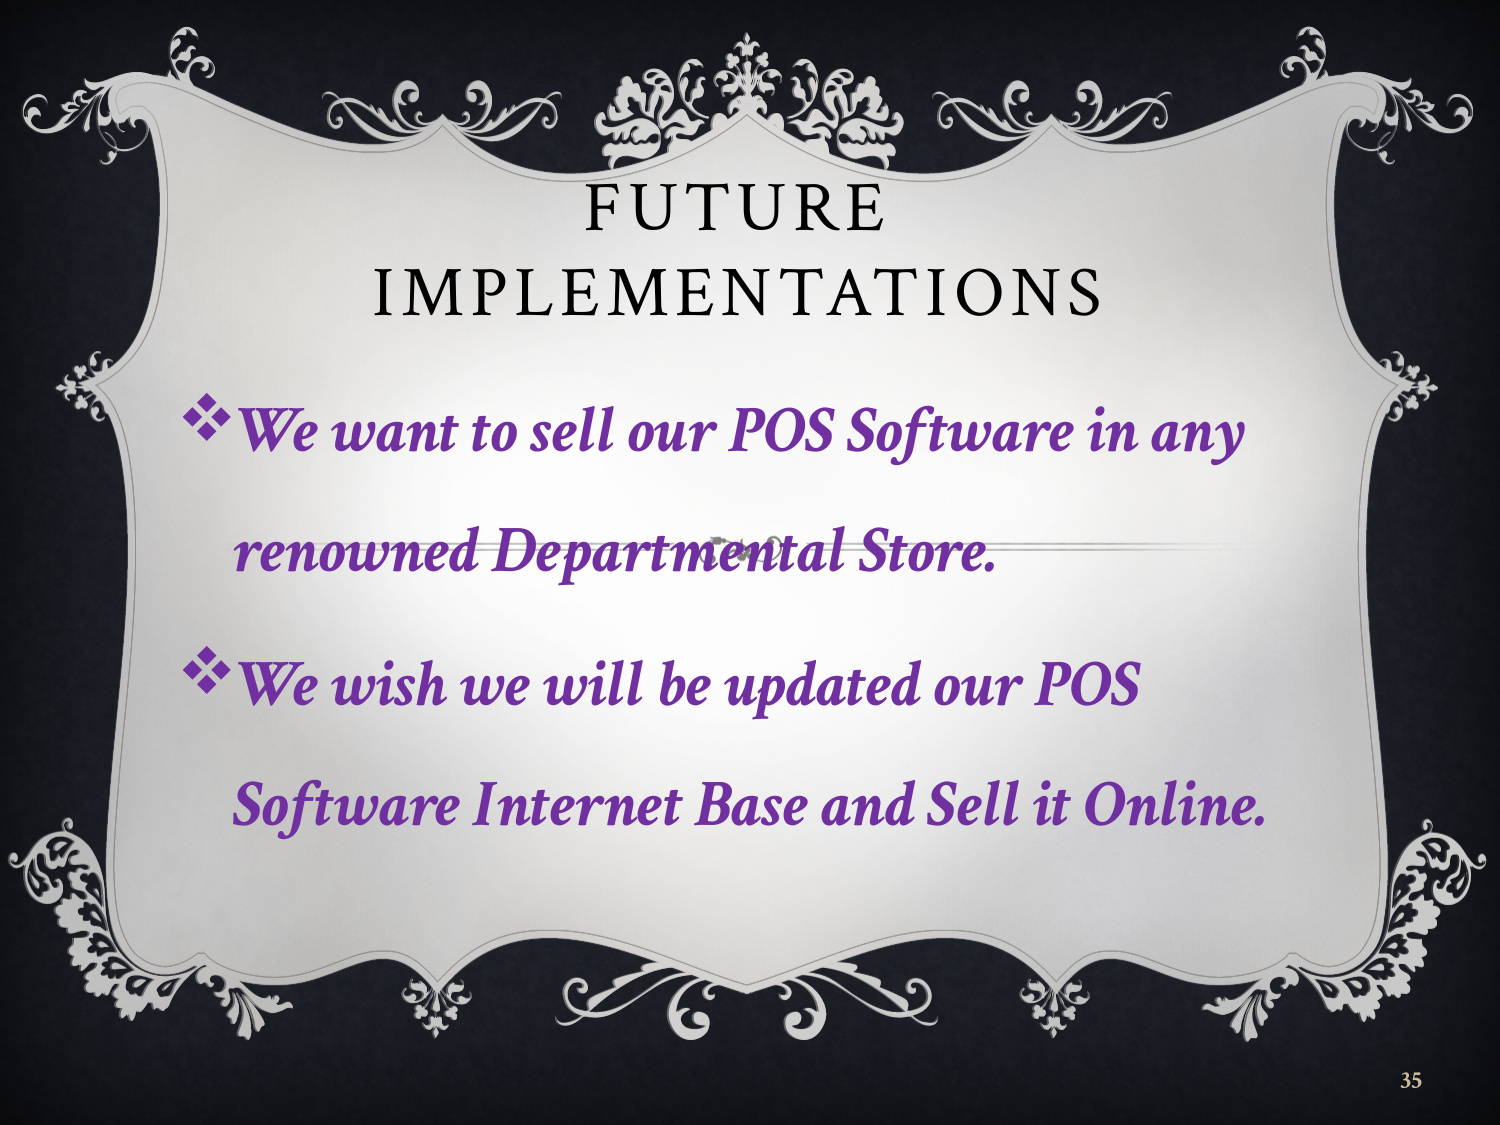

# Future implementations
We want to sell our POS Software in any renowned Departmental Store.
We wish we will be updated our POS Software Internet Base and Sell it Online.
35